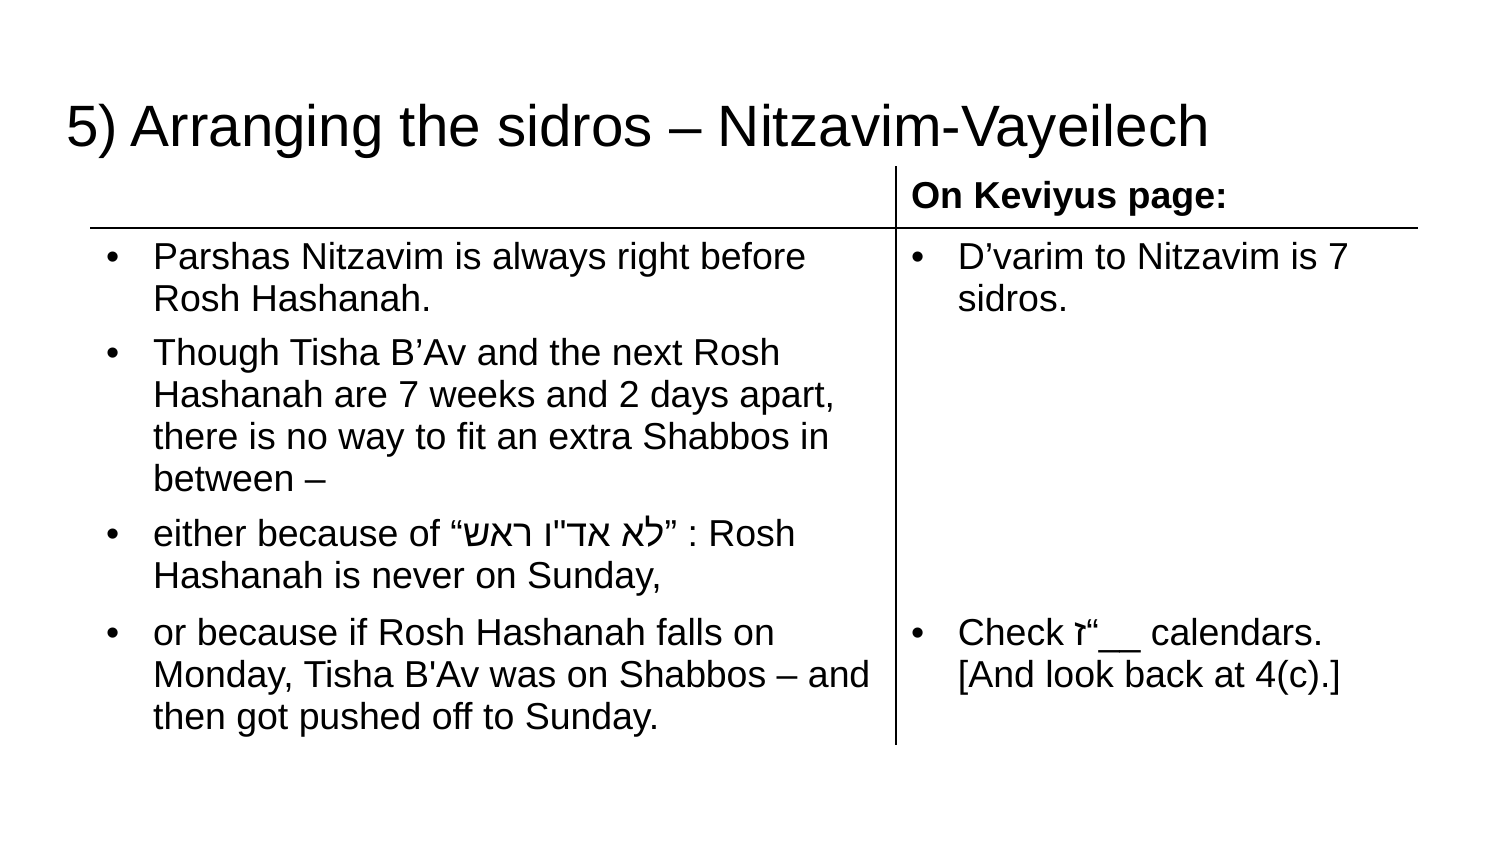

# 5) Arranging the sidros – Nitzavim-Vayeilech
|  | On Keviyus page: |
| --- | --- |
| Parshas Nitzavim is always right before Rosh Hashanah. Though Tisha B’Av and the next Rosh Hashanah are 7 weeks and 2 days apart, there is no way to fit an extra Shabbos in between – either because of “לא אד"ו ראש” : Rosh Hashanah is never on Sunday, | D’varim to Nitzavim is 7 sidros. |
| or because if Rosh Hashanah falls on Monday, Tisha B'Av was on Shabbos – and then got pushed off to Sunday. | Check ז“\_\_ calendars. [And look back at 4(c).] |